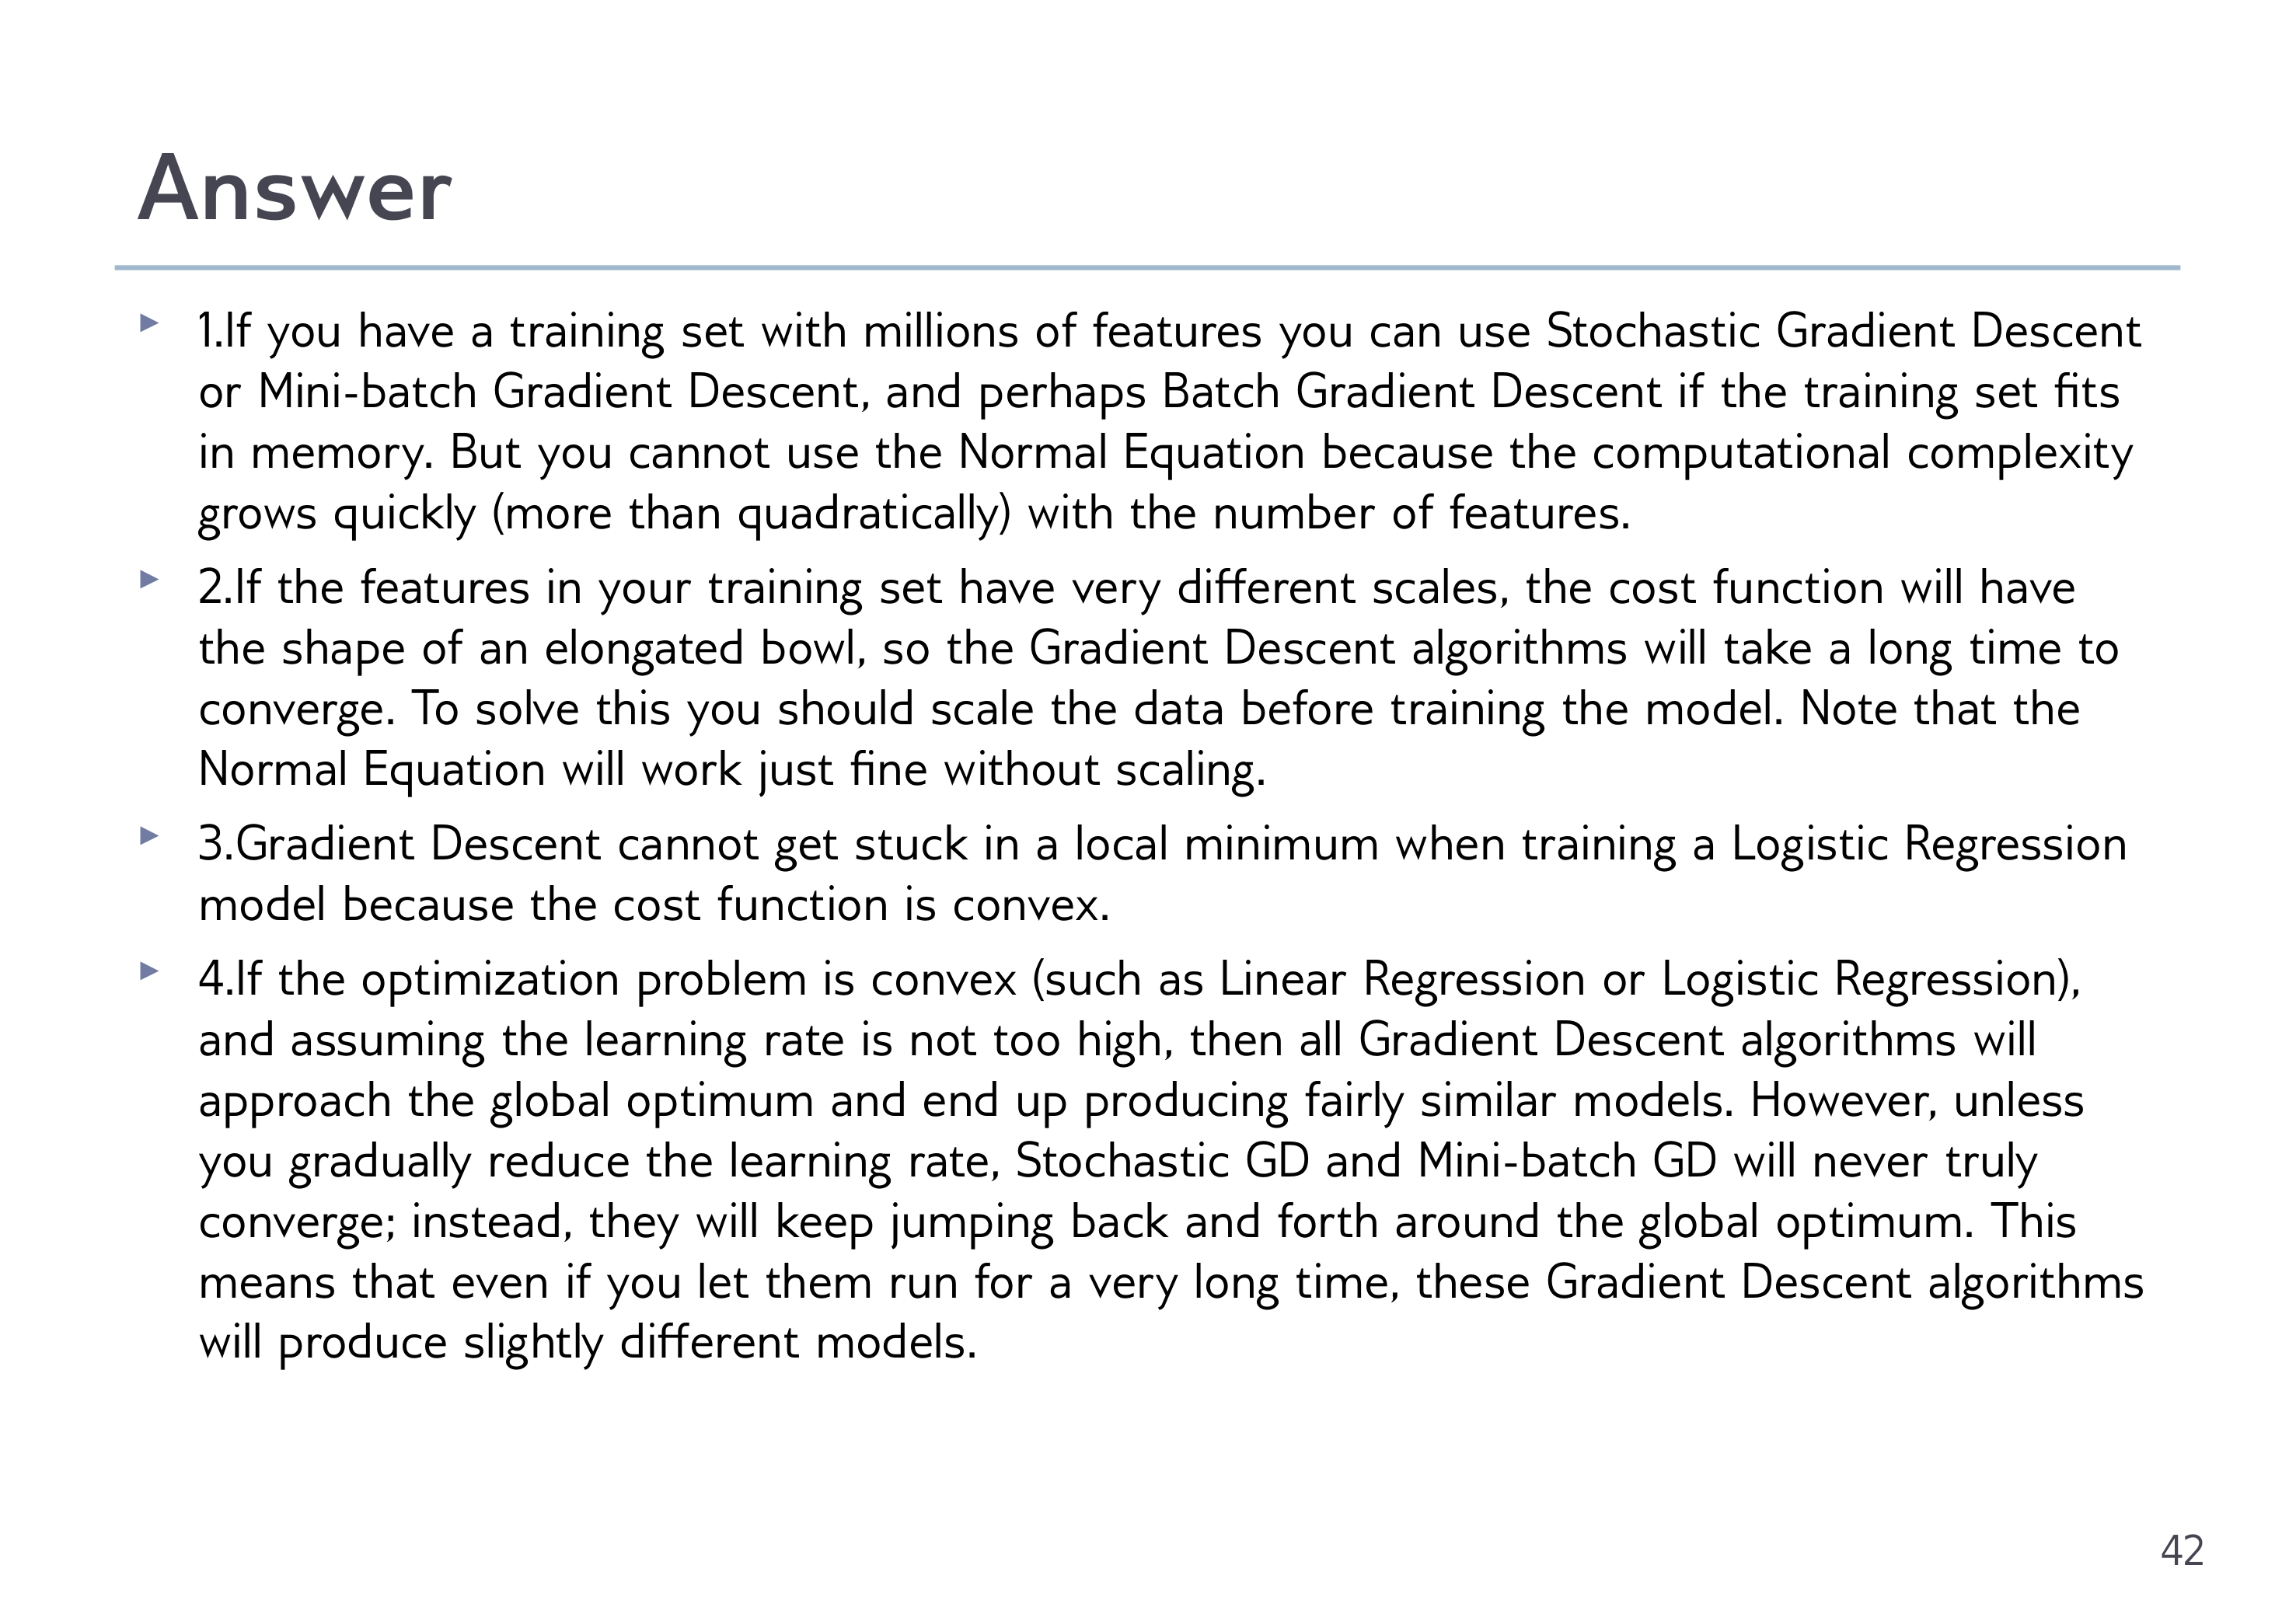

# Answer
1.If you have a training set with millions of features you can use Stochastic Gradient Descent or Mini-batch Gradient Descent, and perhaps Batch Gradient Descent if the training set fits in memory. But you cannot use the Normal Equation because the computational complexity grows quickly (more than quadratically) with the number of features.
2.If the features in your training set have very different scales, the cost function will have the shape of an elongated bowl, so the Gradient Descent algorithms will take a long time to converge. To solve this you should scale the data before training the model. Note that the Normal Equation will work just fine without scaling.
3.Gradient Descent cannot get stuck in a local minimum when training a Logistic Regression model because the cost function is convex.
4.If the optimization problem is convex (such as Linear Regression or Logistic Regression), and assuming the learning rate is not too high, then all Gradient Descent algorithms will approach the global optimum and end up producing fairly similar models. However, unless you gradually reduce the learning rate, Stochastic GD and Mini-batch GD will never truly converge; instead, they will keep jumping back and forth around the global optimum. This means that even if you let them run for a very long time, these Gradient Descent algorithms will produce slightly different models.

42